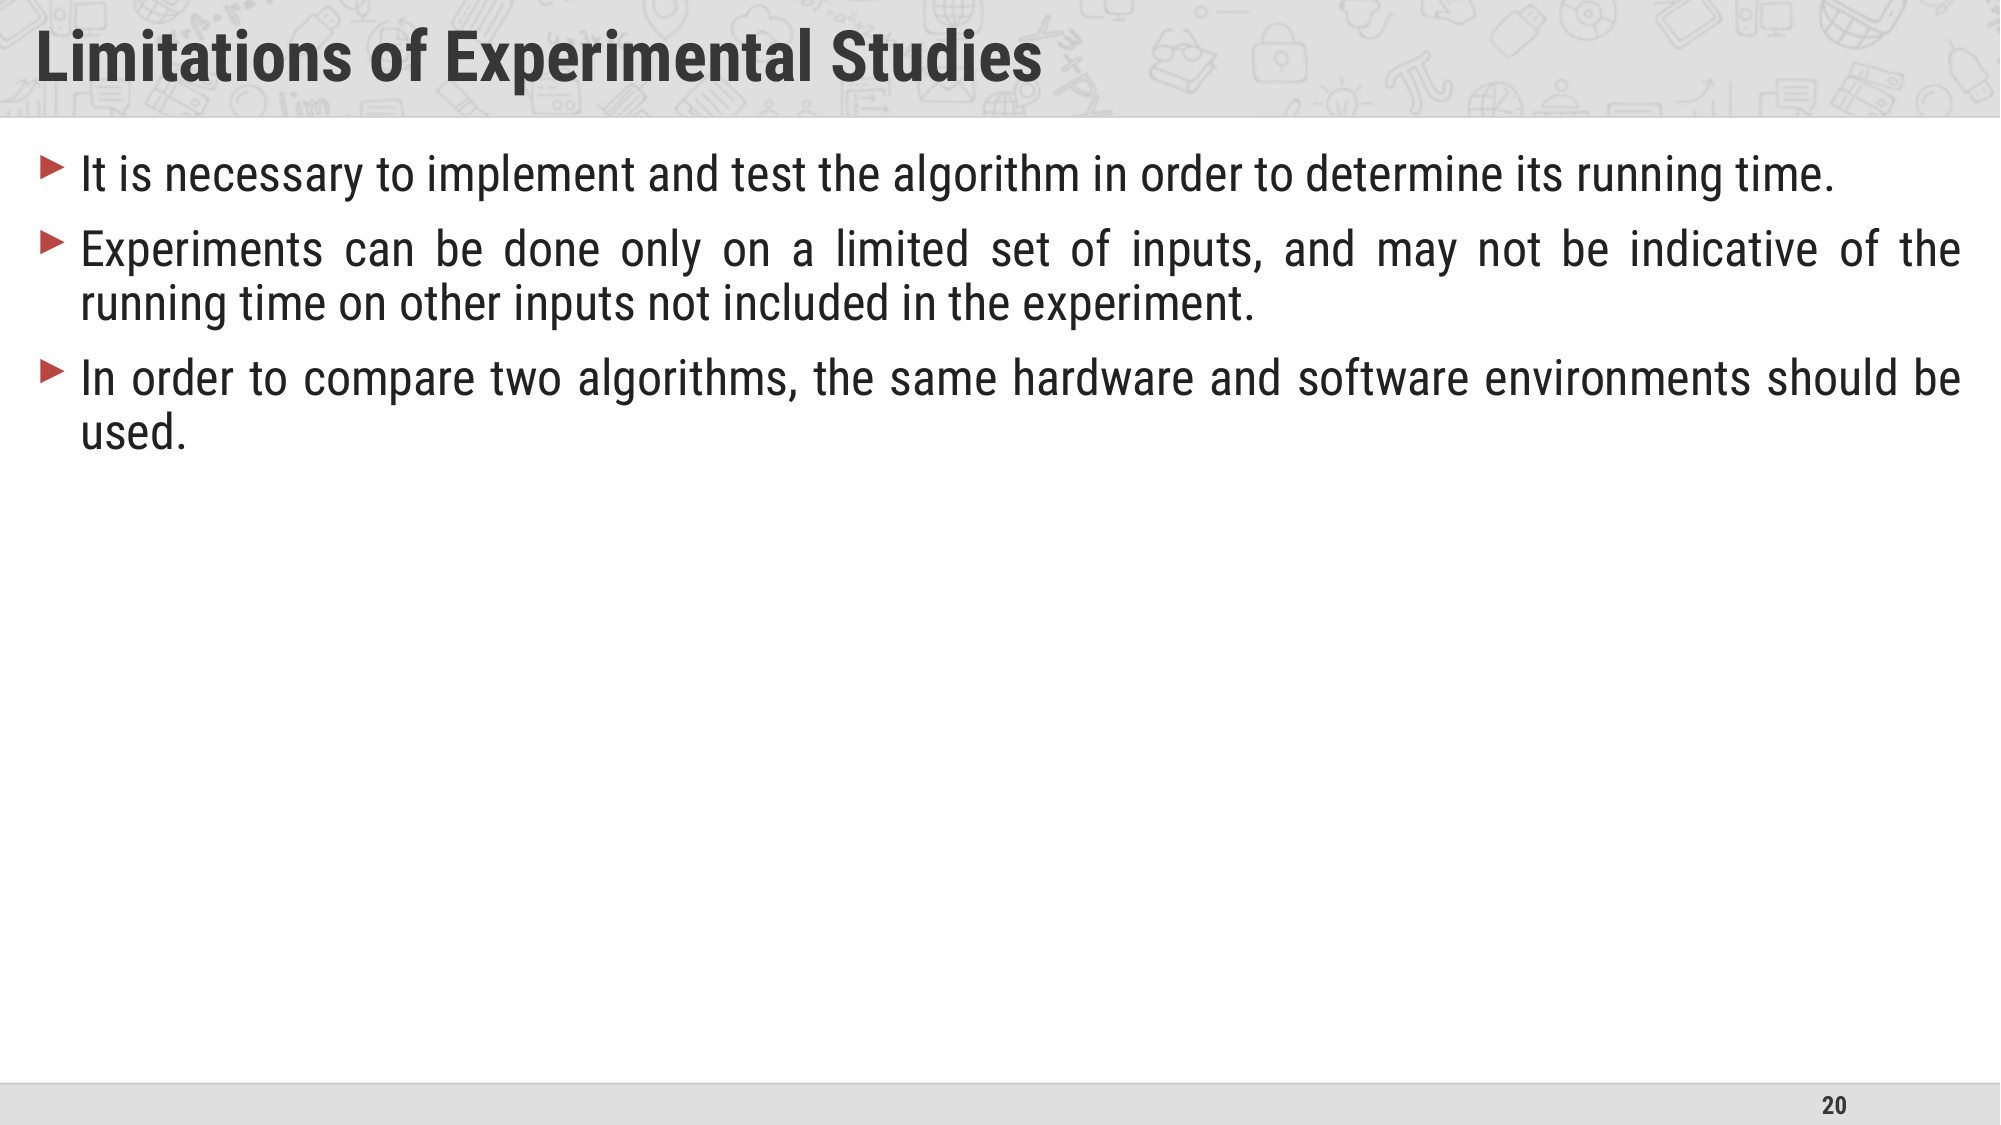

# Limitations of Experimental Studies
It is necessary to implement and test the algorithm in order to determine its running time.
Experiments can be done only on a limited set of inputs, and may not be indicative of the running time on other inputs not included in the experiment.
In order to compare two algorithms, the same hardware and software environments should be used.